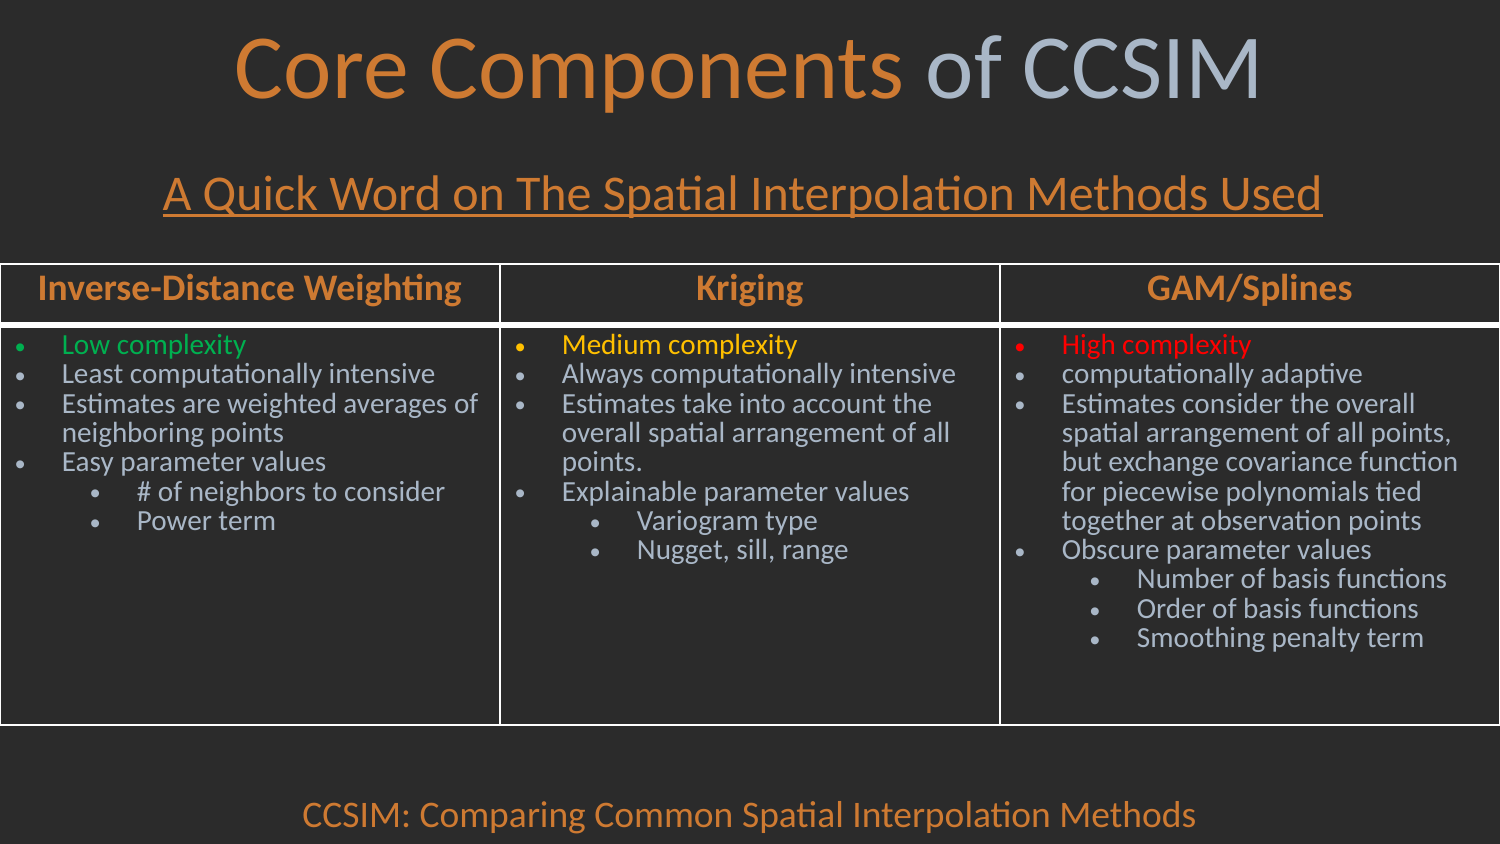

Core Components of CCSIM
A Quick Word on The Spatial Interpolation Methods Used
| Inverse-Distance Weighting | Kriging | GAM/Splines |
| --- | --- | --- |
| Low complexity Least computationally intensive Estimates are weighted averages of neighboring points Easy parameter values # of neighbors to consider Power term | Medium complexity Always computationally intensive Estimates take into account the overall spatial arrangement of all points. Explainable parameter values Variogram type Nugget, sill, range | High complexity computationally adaptive Estimates consider the overall spatial arrangement of all points, but exchange covariance function for piecewise polynomials tied together at observation points Obscure parameter values Number of basis functions Order of basis functions Smoothing penalty term |
CCSIM: Comparing Common Spatial Interpolation Methods